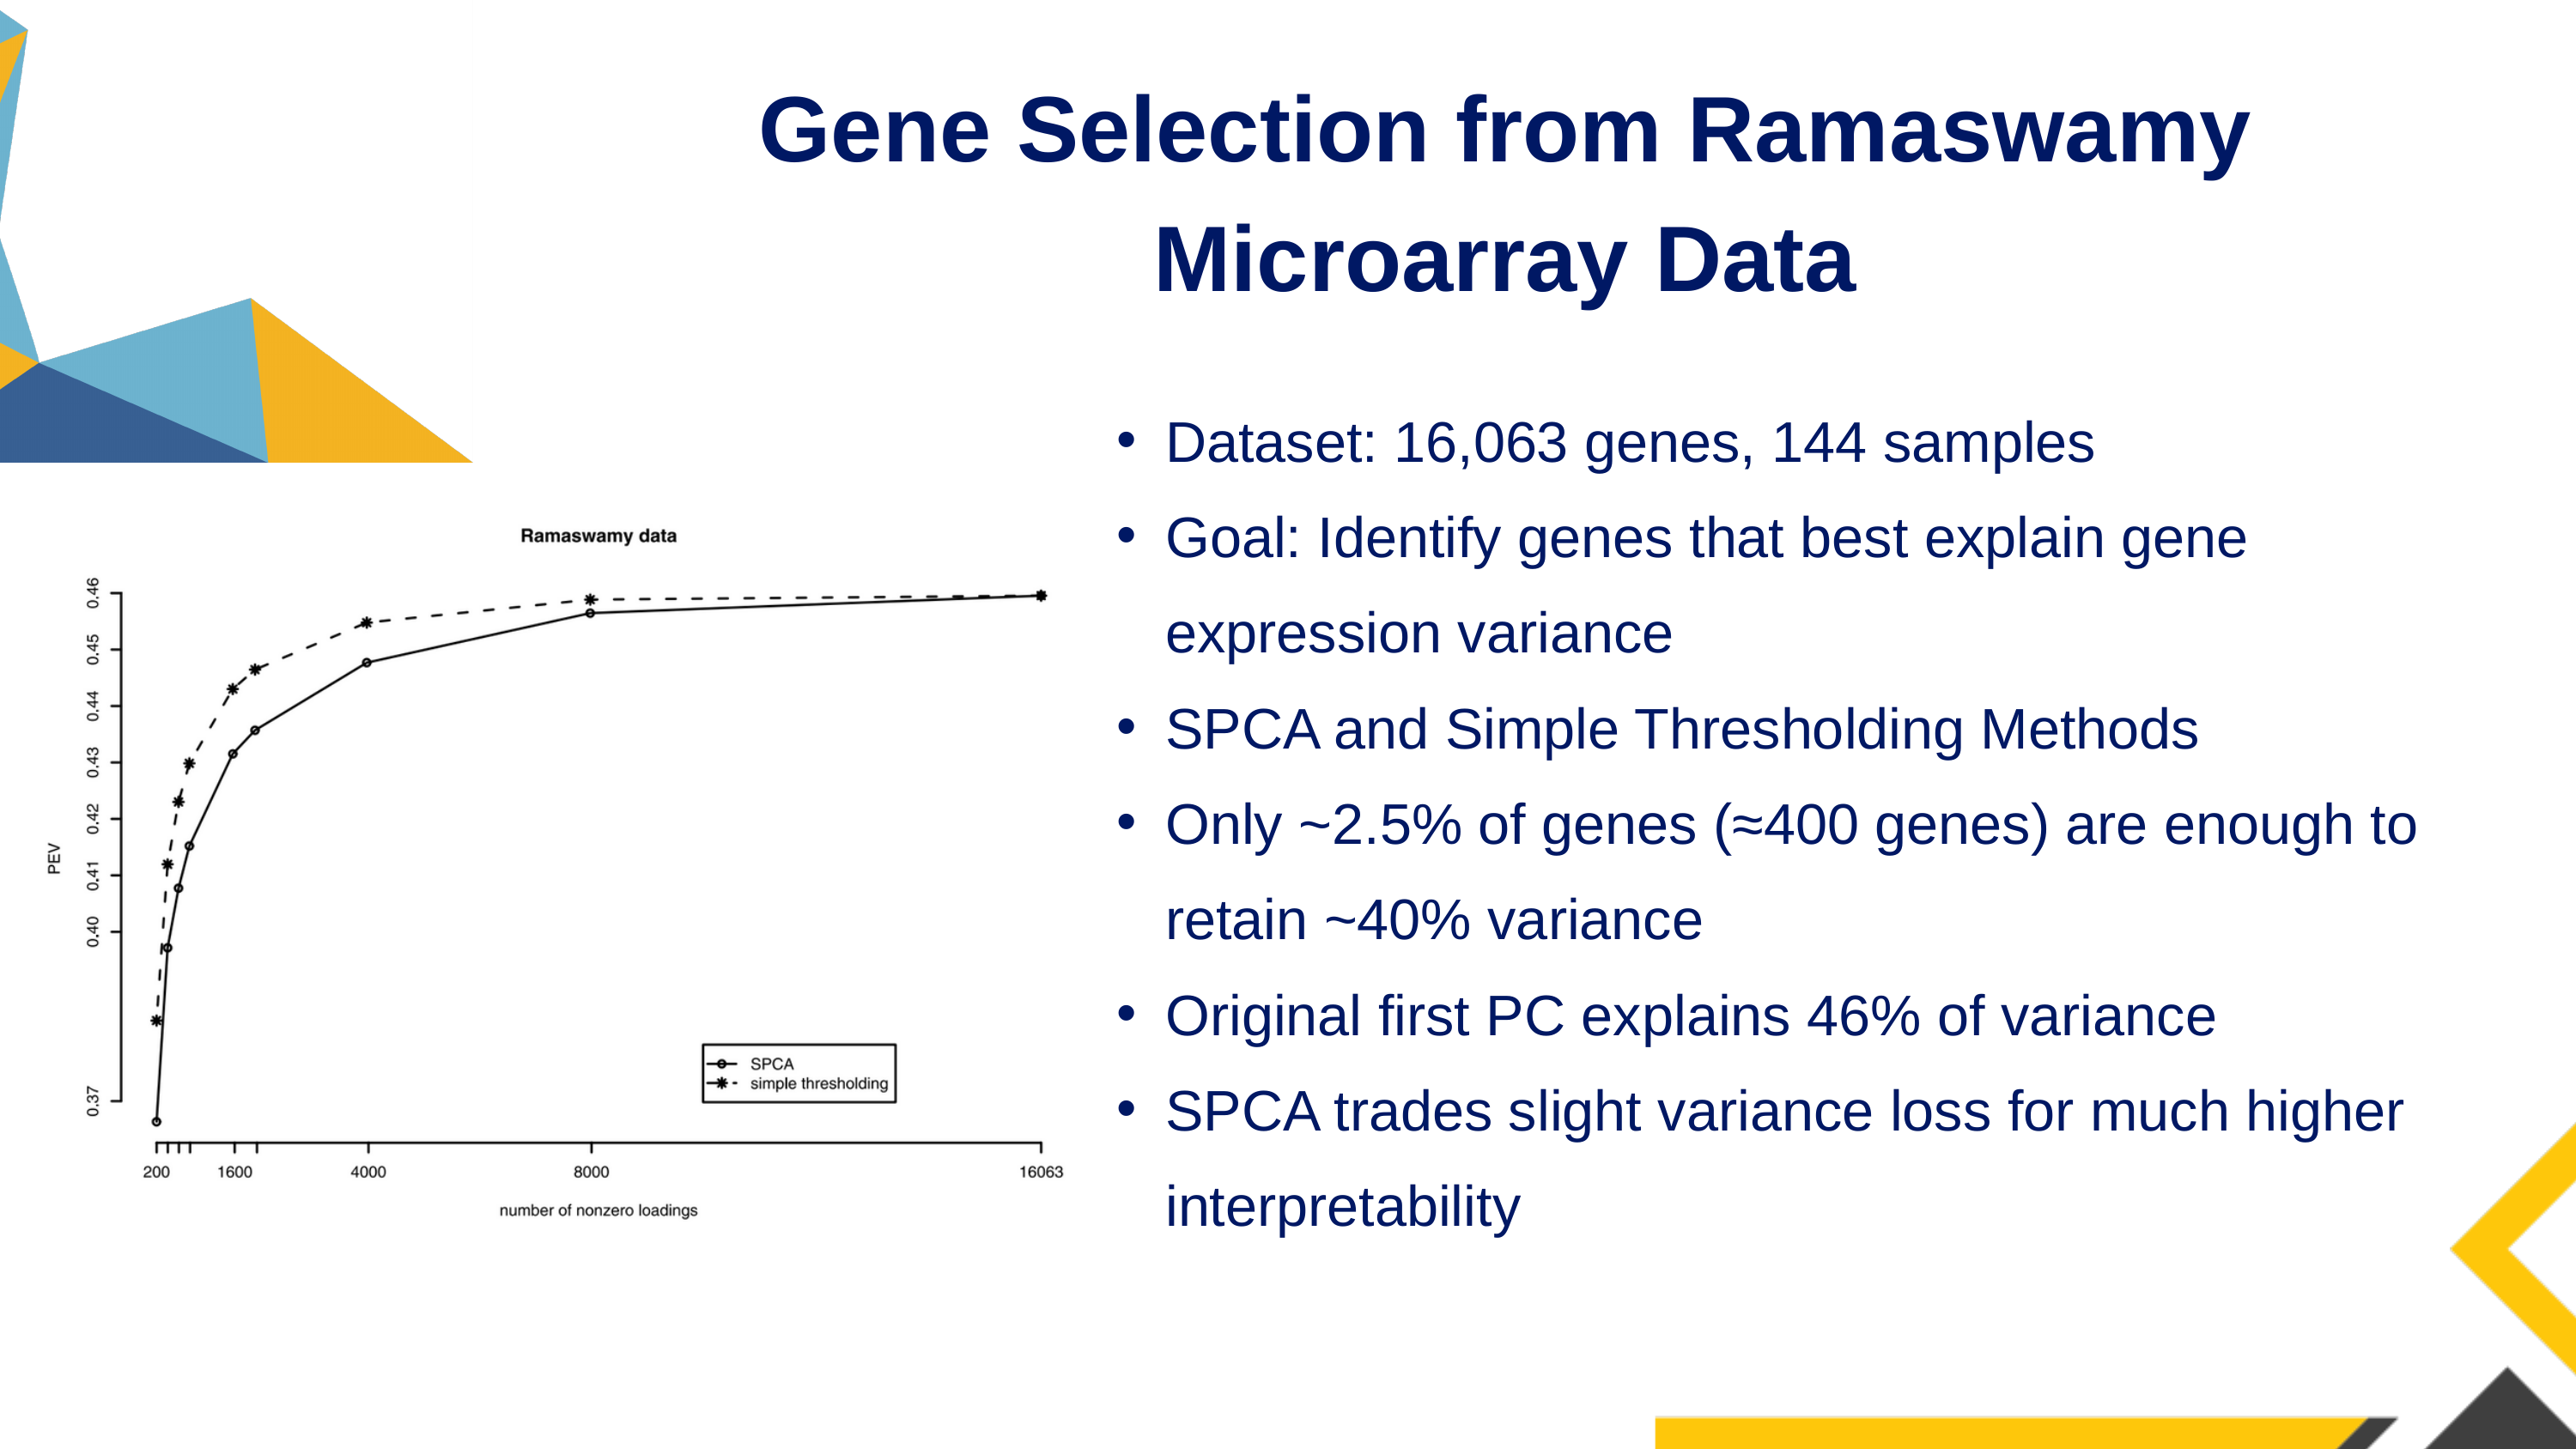

Gene Selection from Ramaswamy Microarray Data
Dataset: 16,063 genes, 144 samples
Goal: Identify genes that best explain gene expression variance
SPCA and Simple Thresholding Methods
Only ~2.5% of genes (≈400 genes) are enough to retain ~40% variance
Original first PC explains 46% of variance
SPCA trades slight variance loss for much higher interpretability